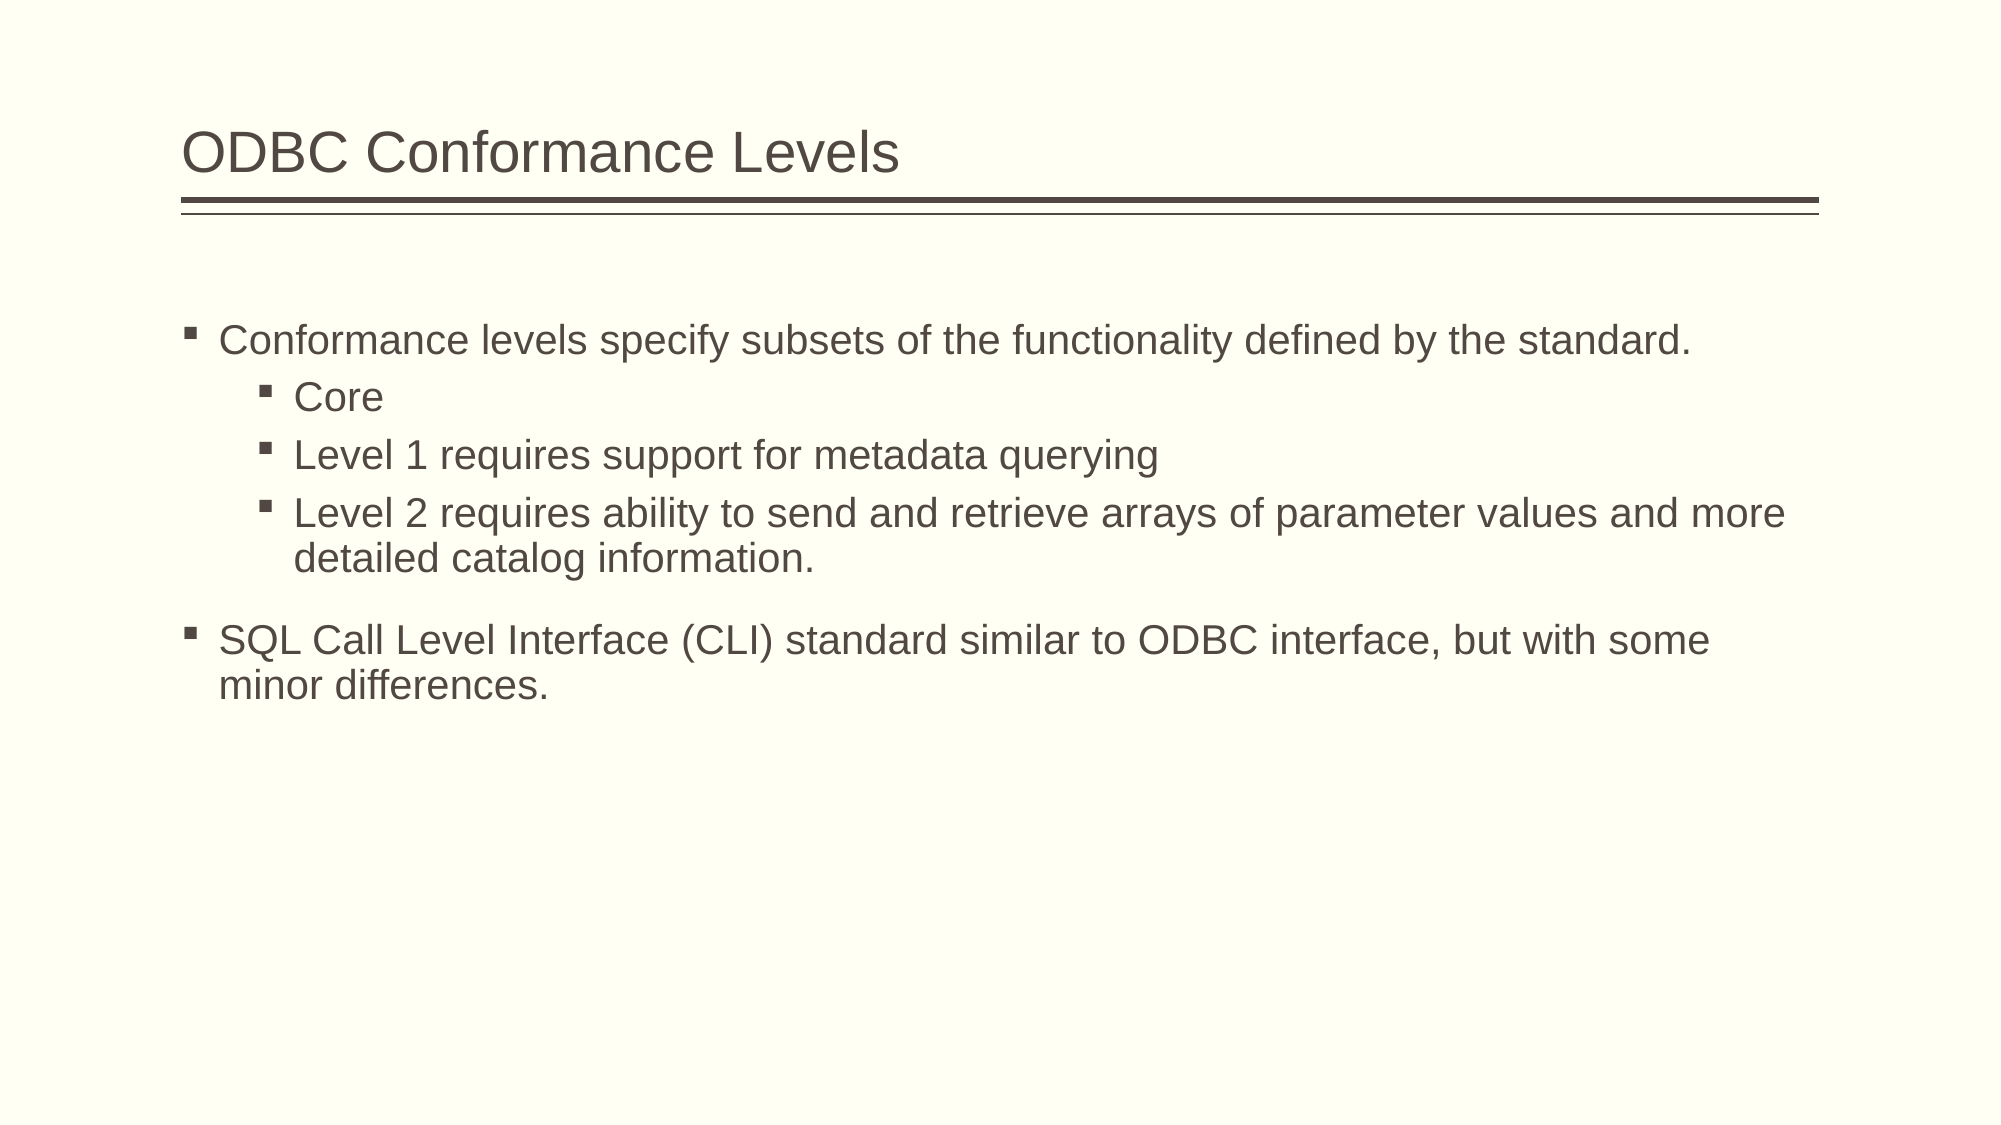

# ODBC Conformance Levels
Conformance levels specify subsets of the functionality defined by the standard.
Core
Level 1 requires support for metadata querying
Level 2 requires ability to send and retrieve arrays of parameter values and more detailed catalog information.
SQL Call Level Interface (CLI) standard similar to ODBC interface, but with some minor differences.